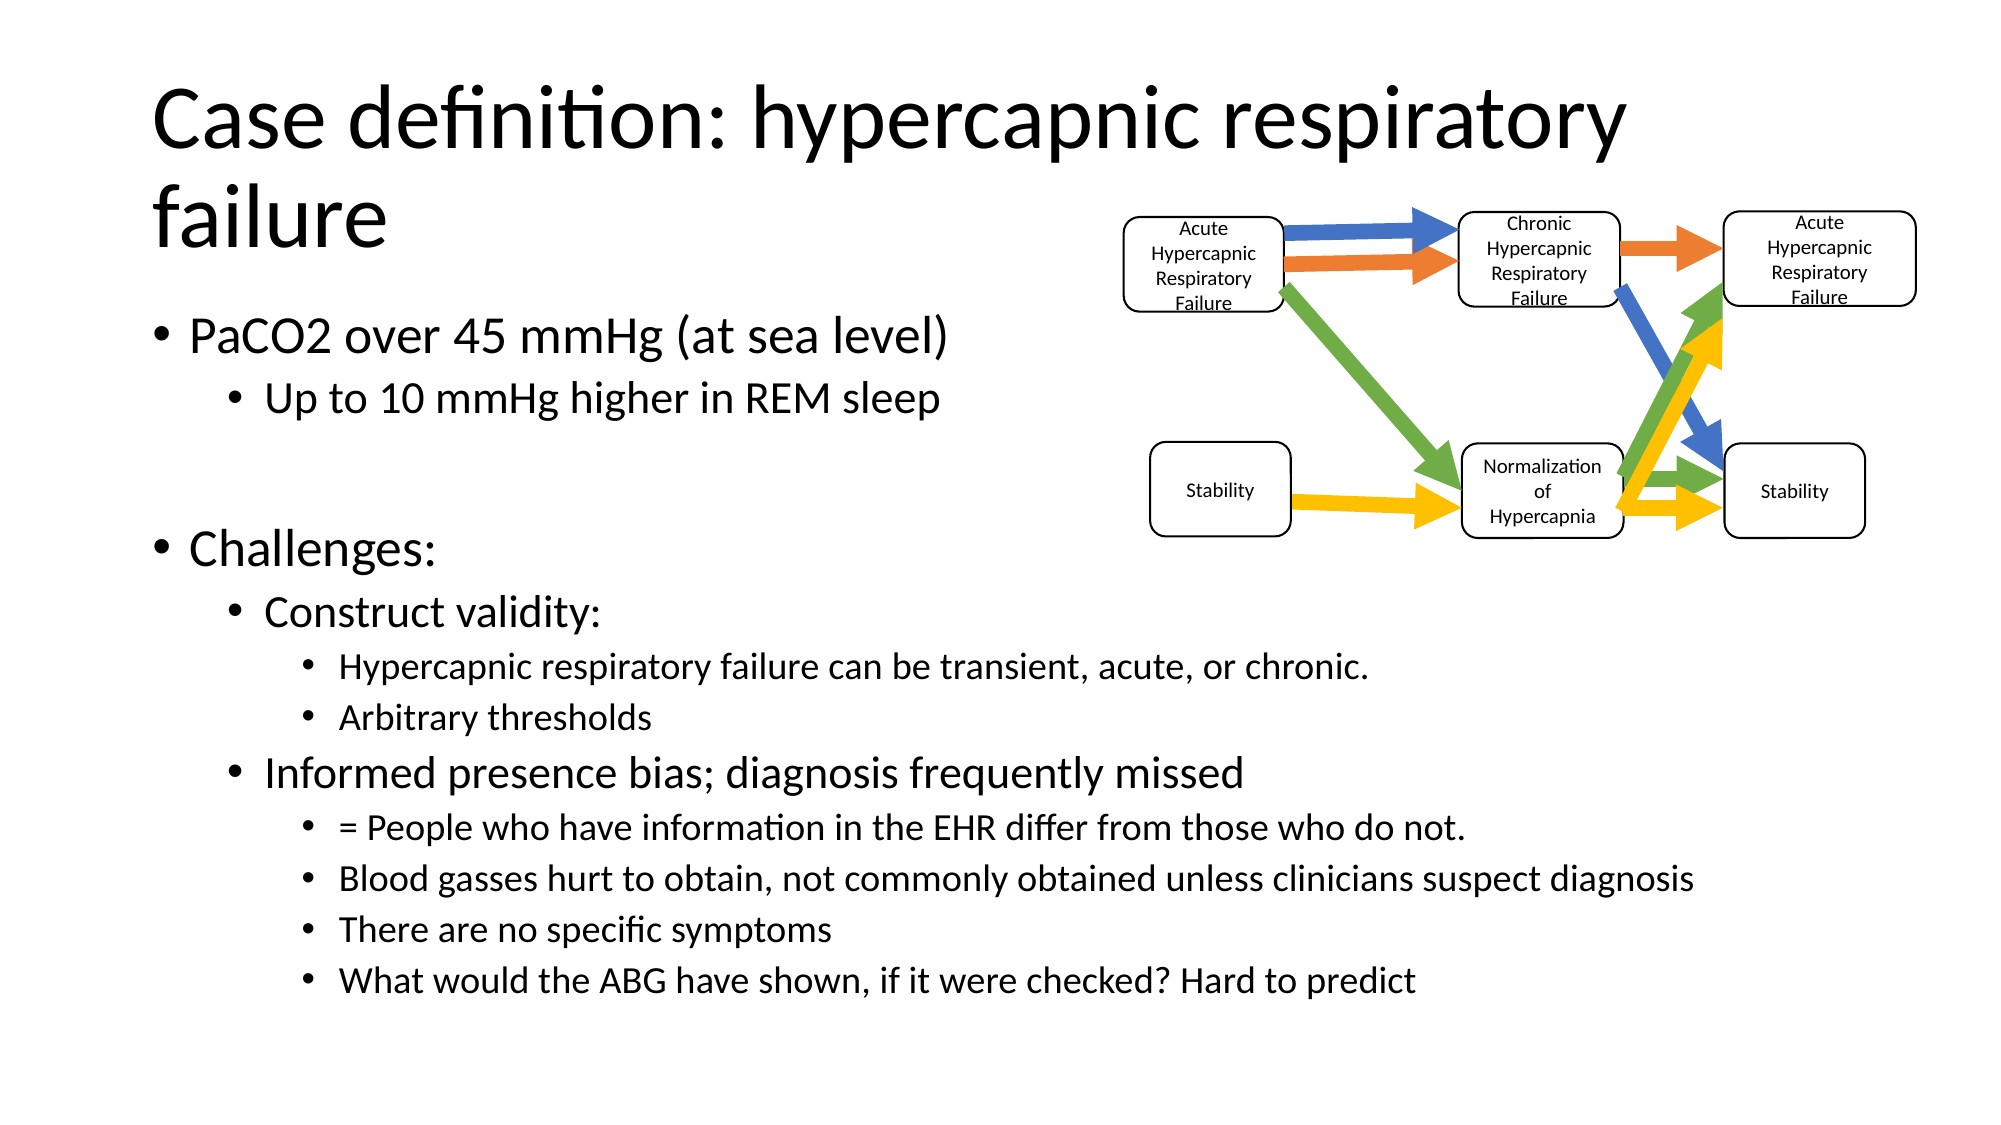

# Case definition: hypercapnic respiratory failure
Acute Hypercapnic Respiratory Failure
Chronic Hypercapnic Respiratory Failure
Acute Hypercapnic Respiratory Failure
Stability
Normalization of Hypercapnia
Stability
PaCO2 over 45 mmHg (at sea level)
Up to 10 mmHg higher in REM sleep

Challenges:
Construct validity:
Hypercapnic respiratory failure can be transient, acute, or chronic.
Arbitrary thresholds
Informed presence bias; diagnosis frequently missed
= People who have information in the EHR differ from those who do not.
Blood gasses hurt to obtain, not commonly obtained unless clinicians suspect diagnosis
There are no specific symptoms
What would the ABG have shown, if it were checked? Hard to predict